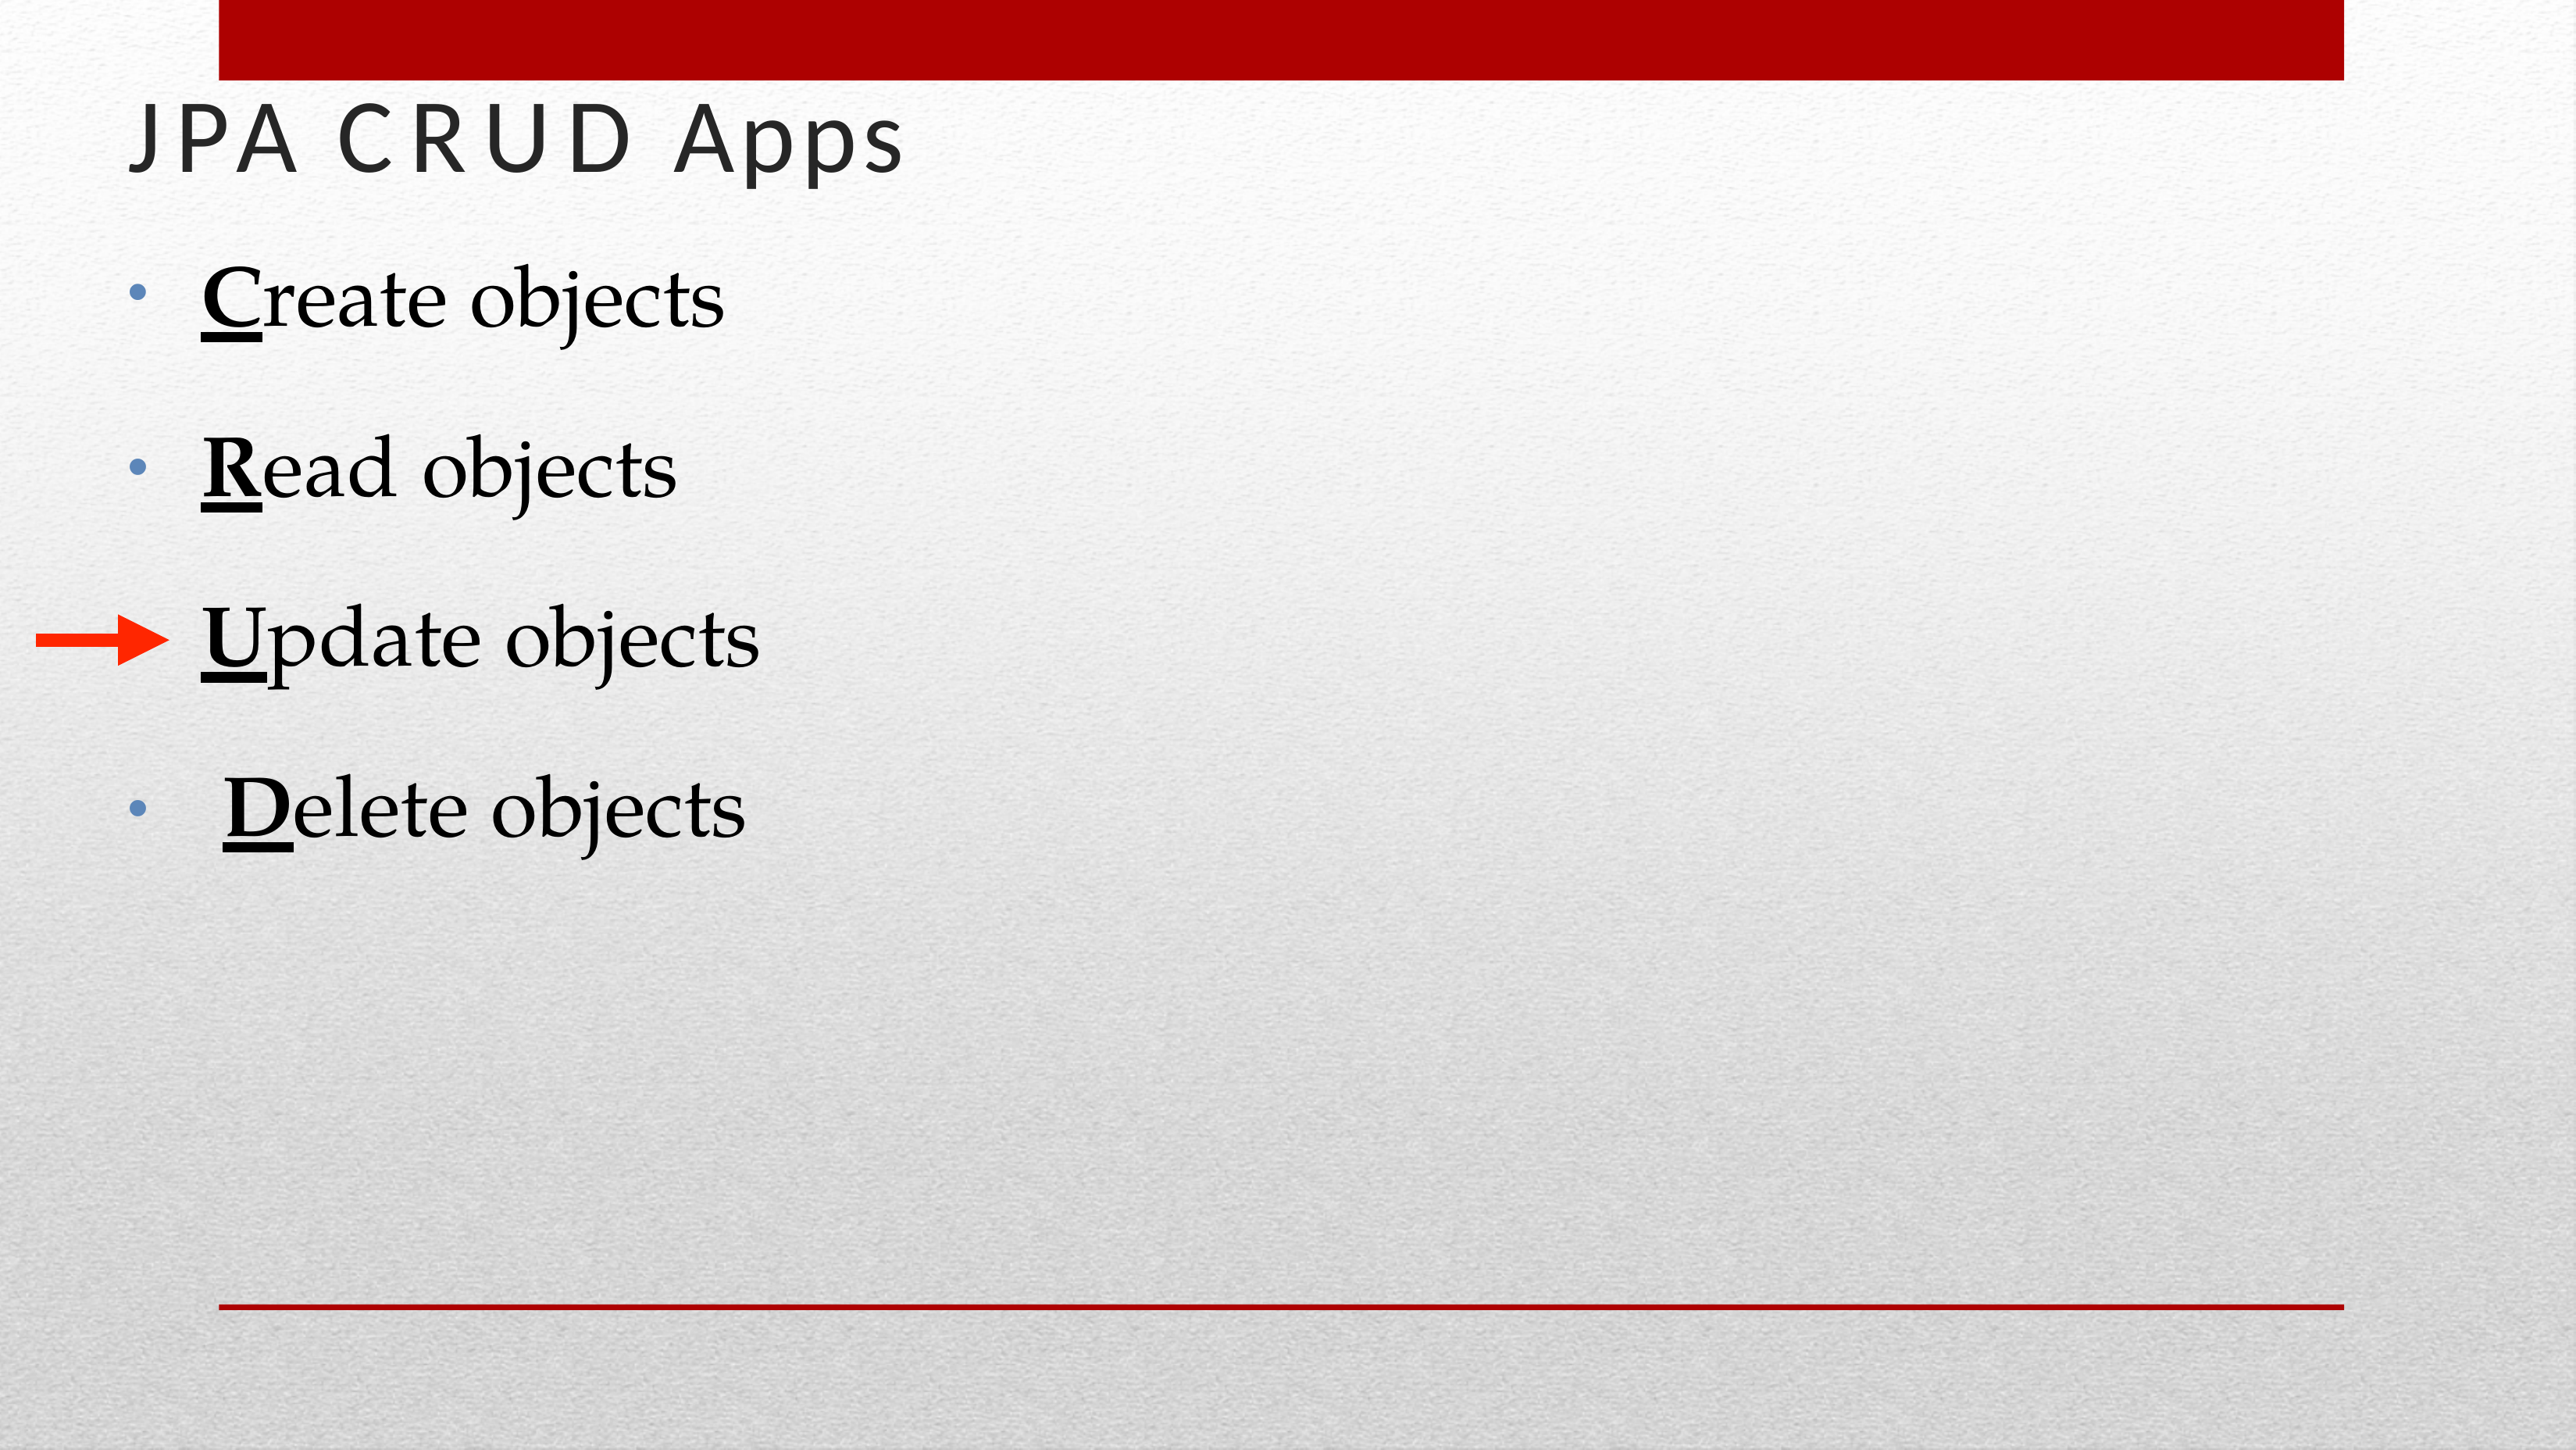

# JPA CRUD Apps
Create objects
Read objects  Update objects  Delete objects
•
•

•